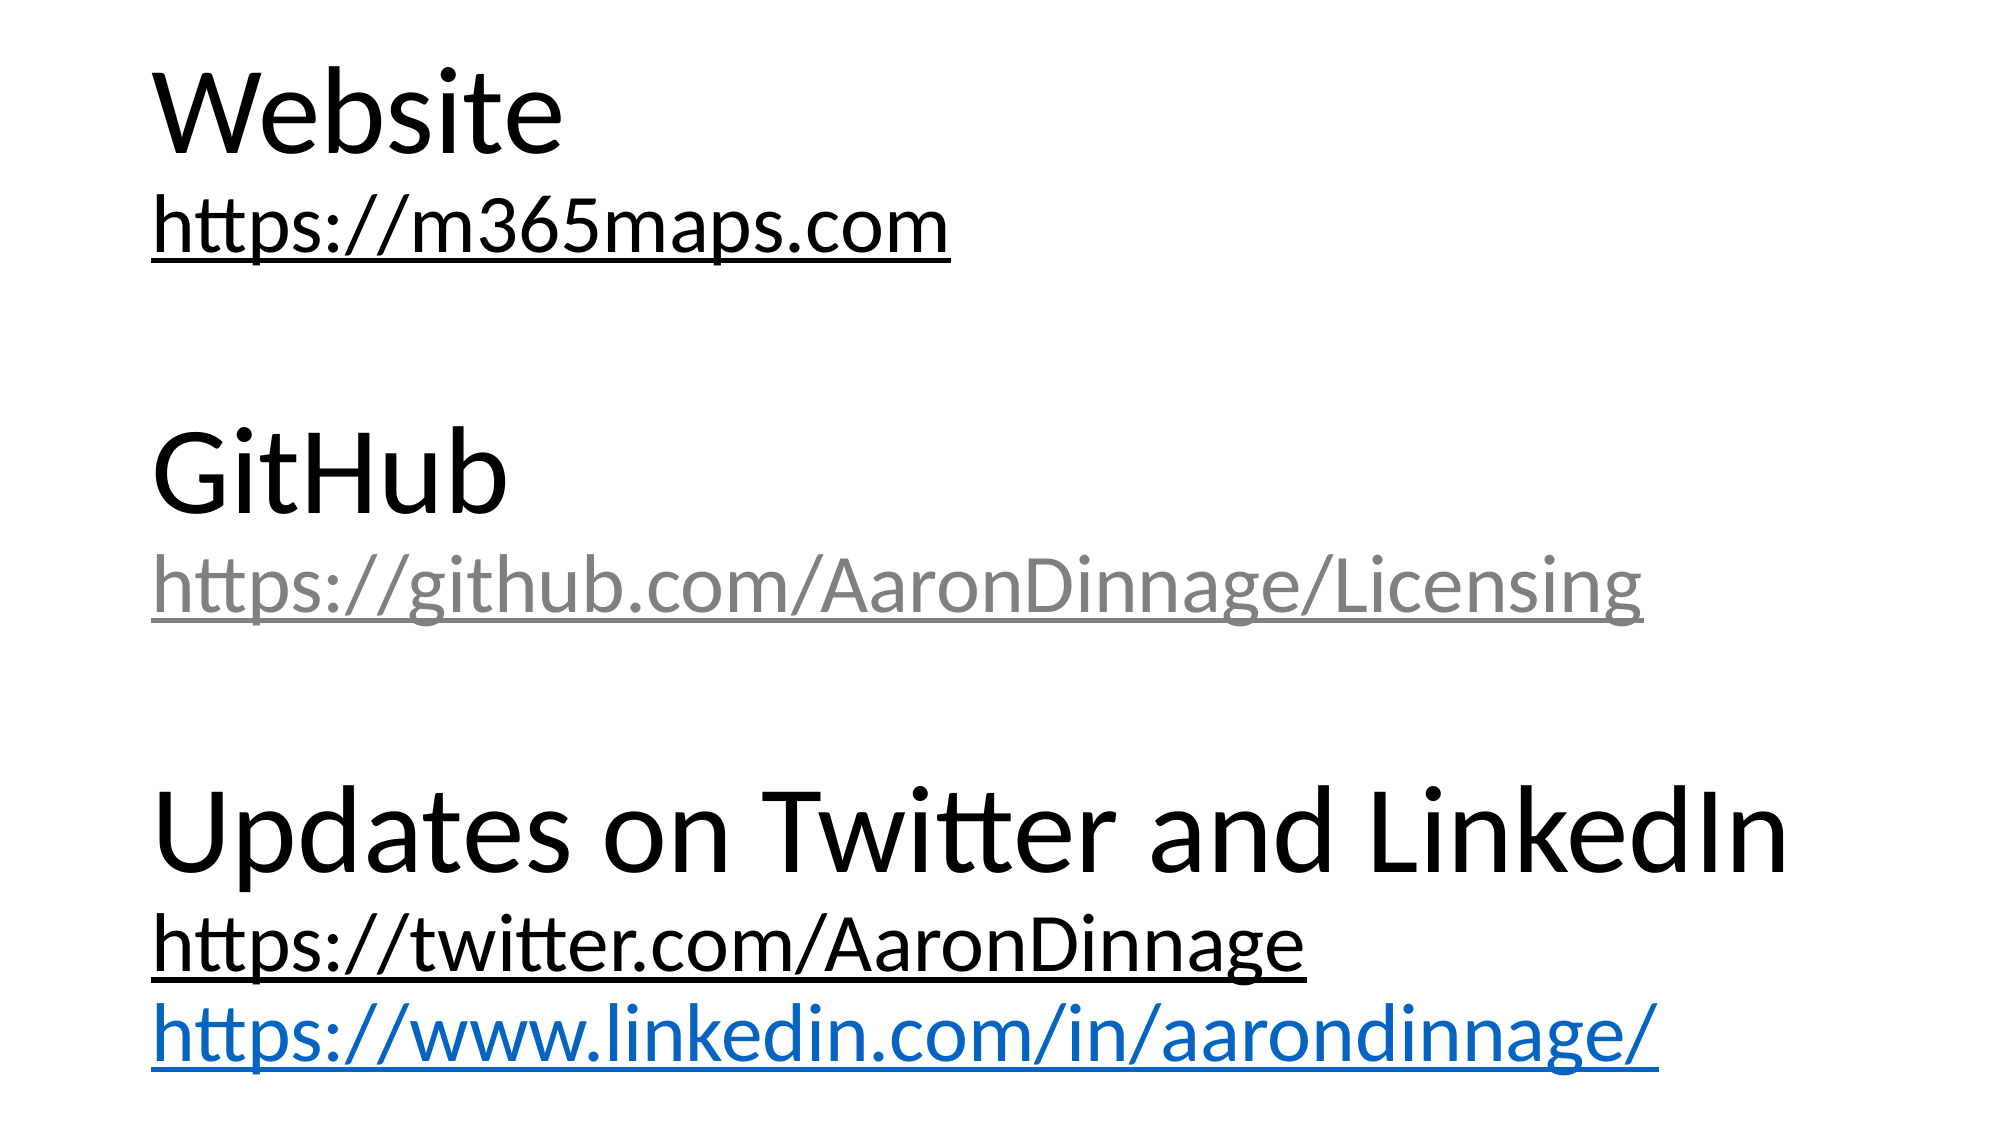

# Website https://m365maps.com GitHub https://github.com/AaronDinnage/Licensing Updates on Twitter and LinkedIn https://twitter.com/AaronDinnage https://www.linkedin.com/in/aarondinnage/